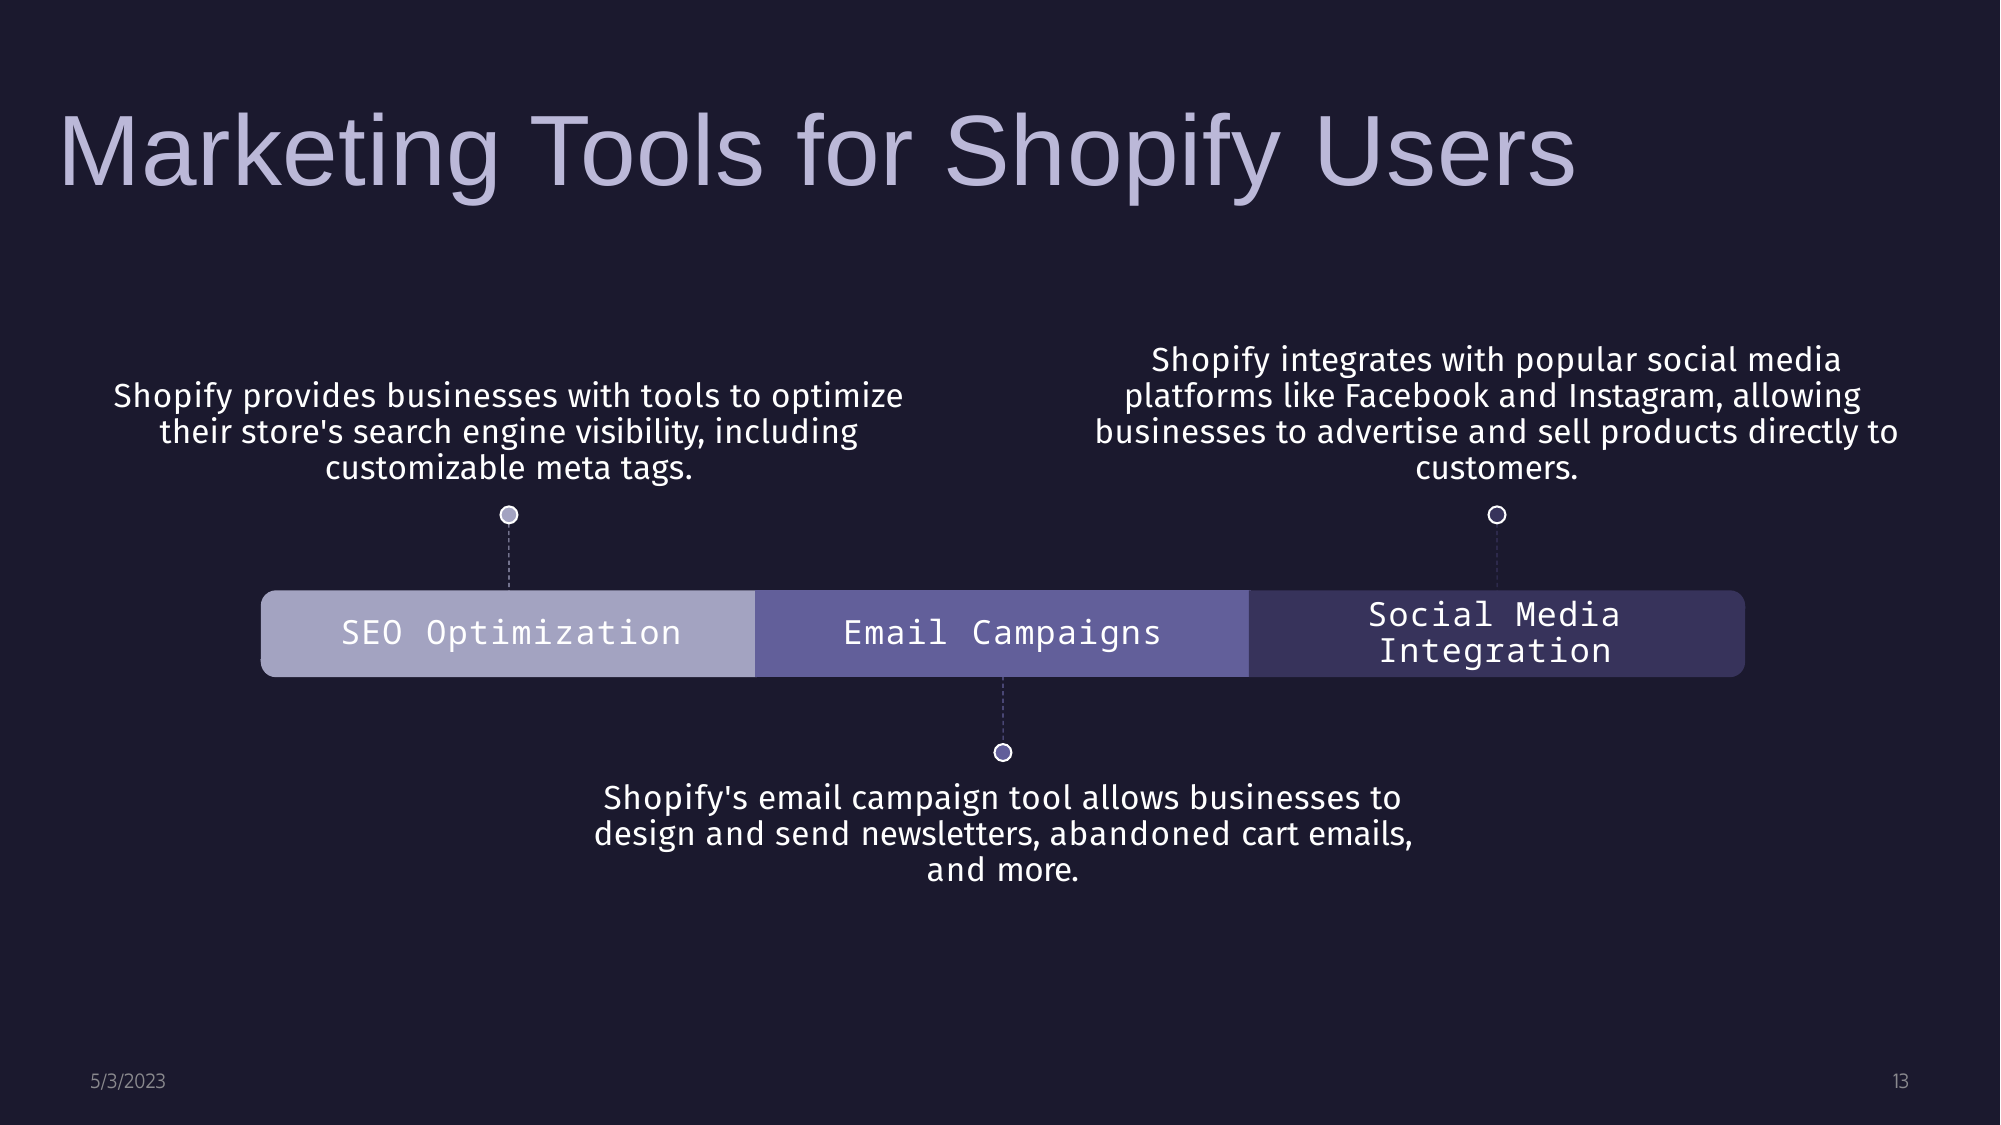

# Marketing Tools for Shopify Users
SEO Optimization
Shopify provides businesses with tools to optimize their store's search engine visibility, including customizable meta tags.
Email Campaigns
Shopify's email campaign tool allows businesses to design and send newsletters, abandoned cart emails, and more.
Social Media Integration
Shopify integrates with popular social media platforms like Facebook and Instagram, allowing  businesses to advertise and sell products directly to customers.
5/3/2023
13